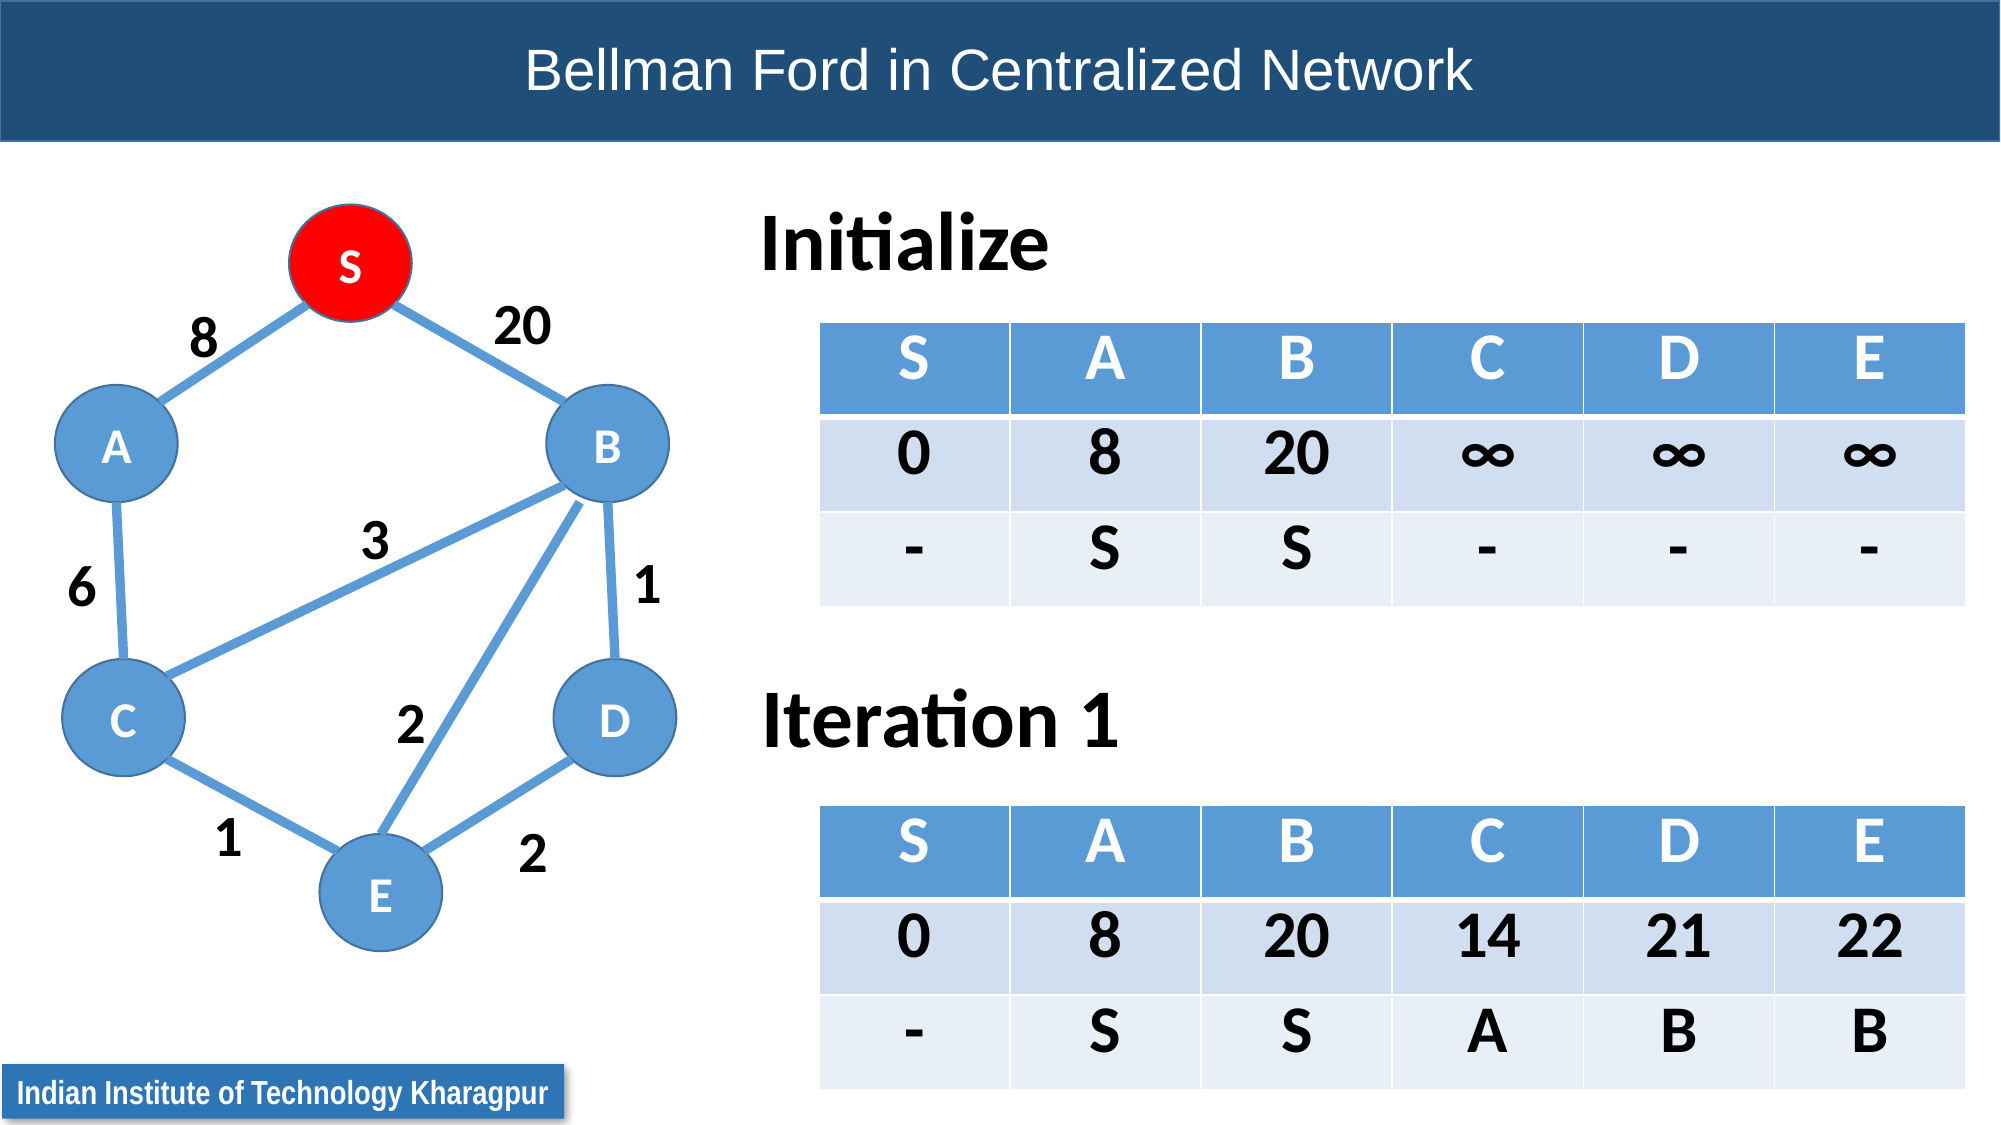

# Bellman Ford in Centralized Network
Initialize
S
20
8
| S | A | B | C | D | E |
| --- | --- | --- | --- | --- | --- |
| 0 | 8 | 20 | ∞ | ∞ | ∞ |
| - | S | S | - | - | - |
B
A
3
1
6
Iteration 1
D
C
2
1
| S | A | B | C | D | E |
| --- | --- | --- | --- | --- | --- |
| 0 | 8 | 20 | 14 | 21 | 22 |
| - | S | S | A | B | B |
2
E